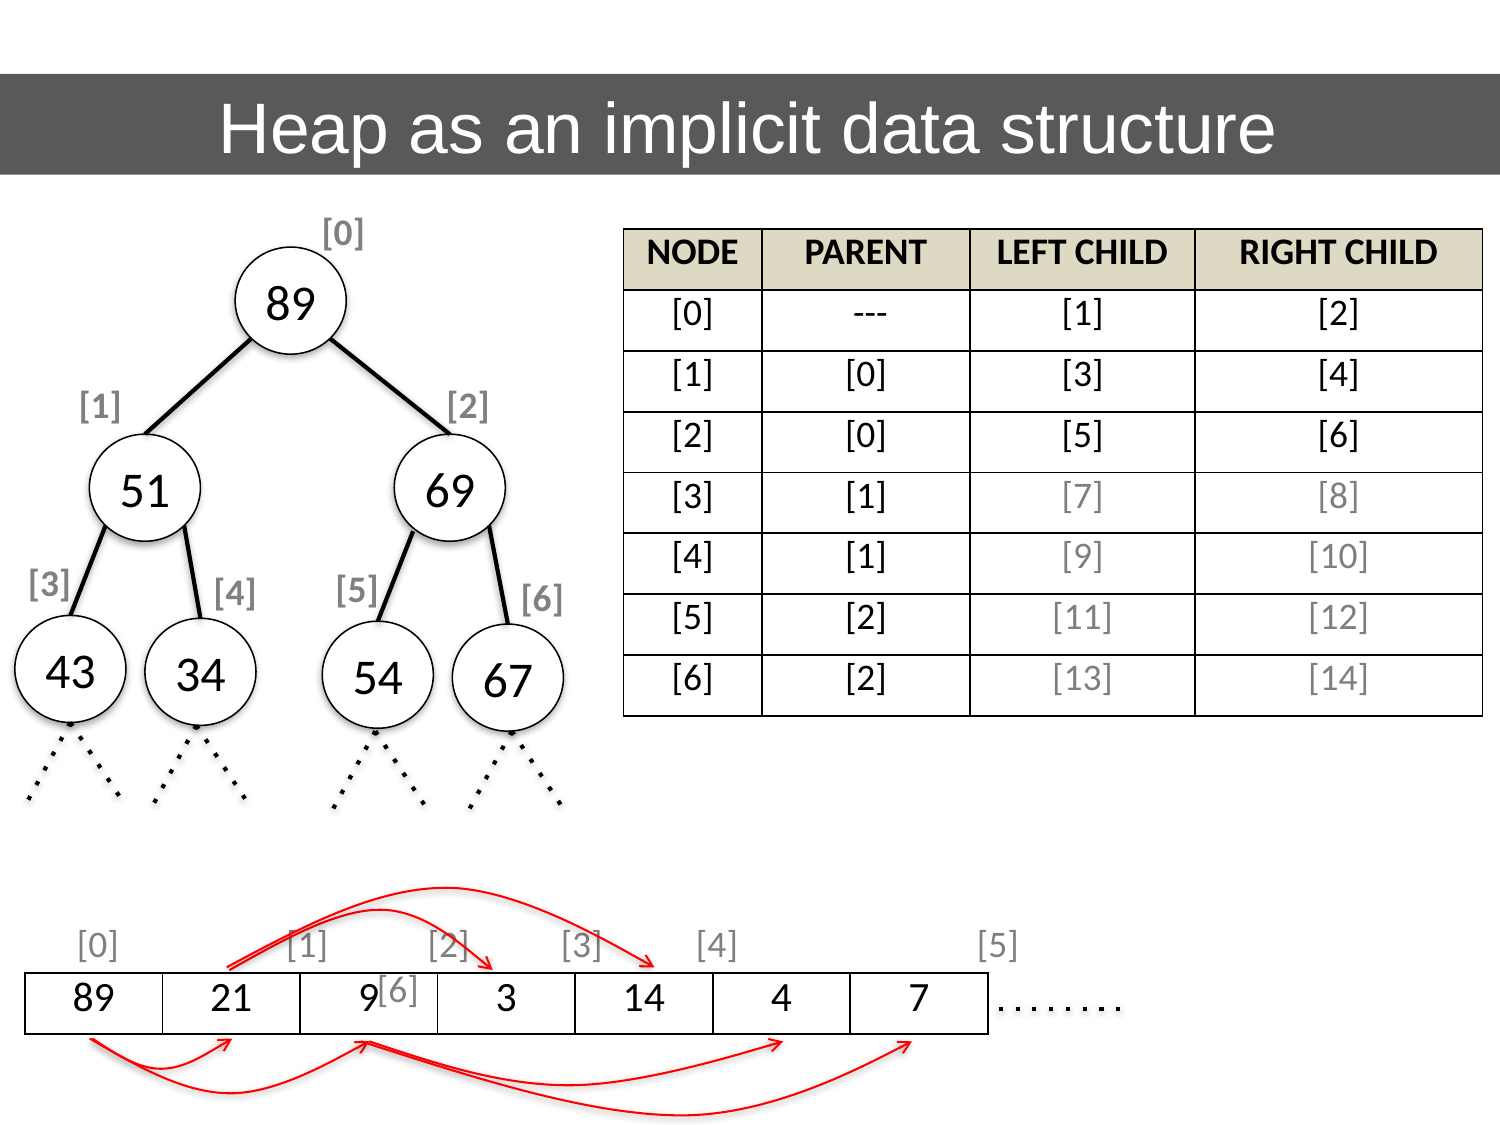

Heap as an implicit data structure
[0]
89
[1]
[2]
51
69
[3]
[5]
[4]
[6]
43
34
54
67
| NODE | PARENT | LEFT CHILD | RIGHT CHILD |
| --- | --- | --- | --- |
| [0] | --- | [1] | [2] |
| [1] | [0] | [3] | [4] |
| [2] | [0] | [5] | [6] |
| [3] | [1] | [7] | [8] |
| [4] | [1] | [9] | [10] |
| [5] | [2] | [11] | [12] |
| [6] | [2] | [13] | [14] |

[0]	       [1]	      [2]	    [3]           [4]		[5]		[6]
| 89 | 21 | 9 | 3 | 14 | 4 | 7 |
| --- | --- | --- | --- | --- | --- | --- |